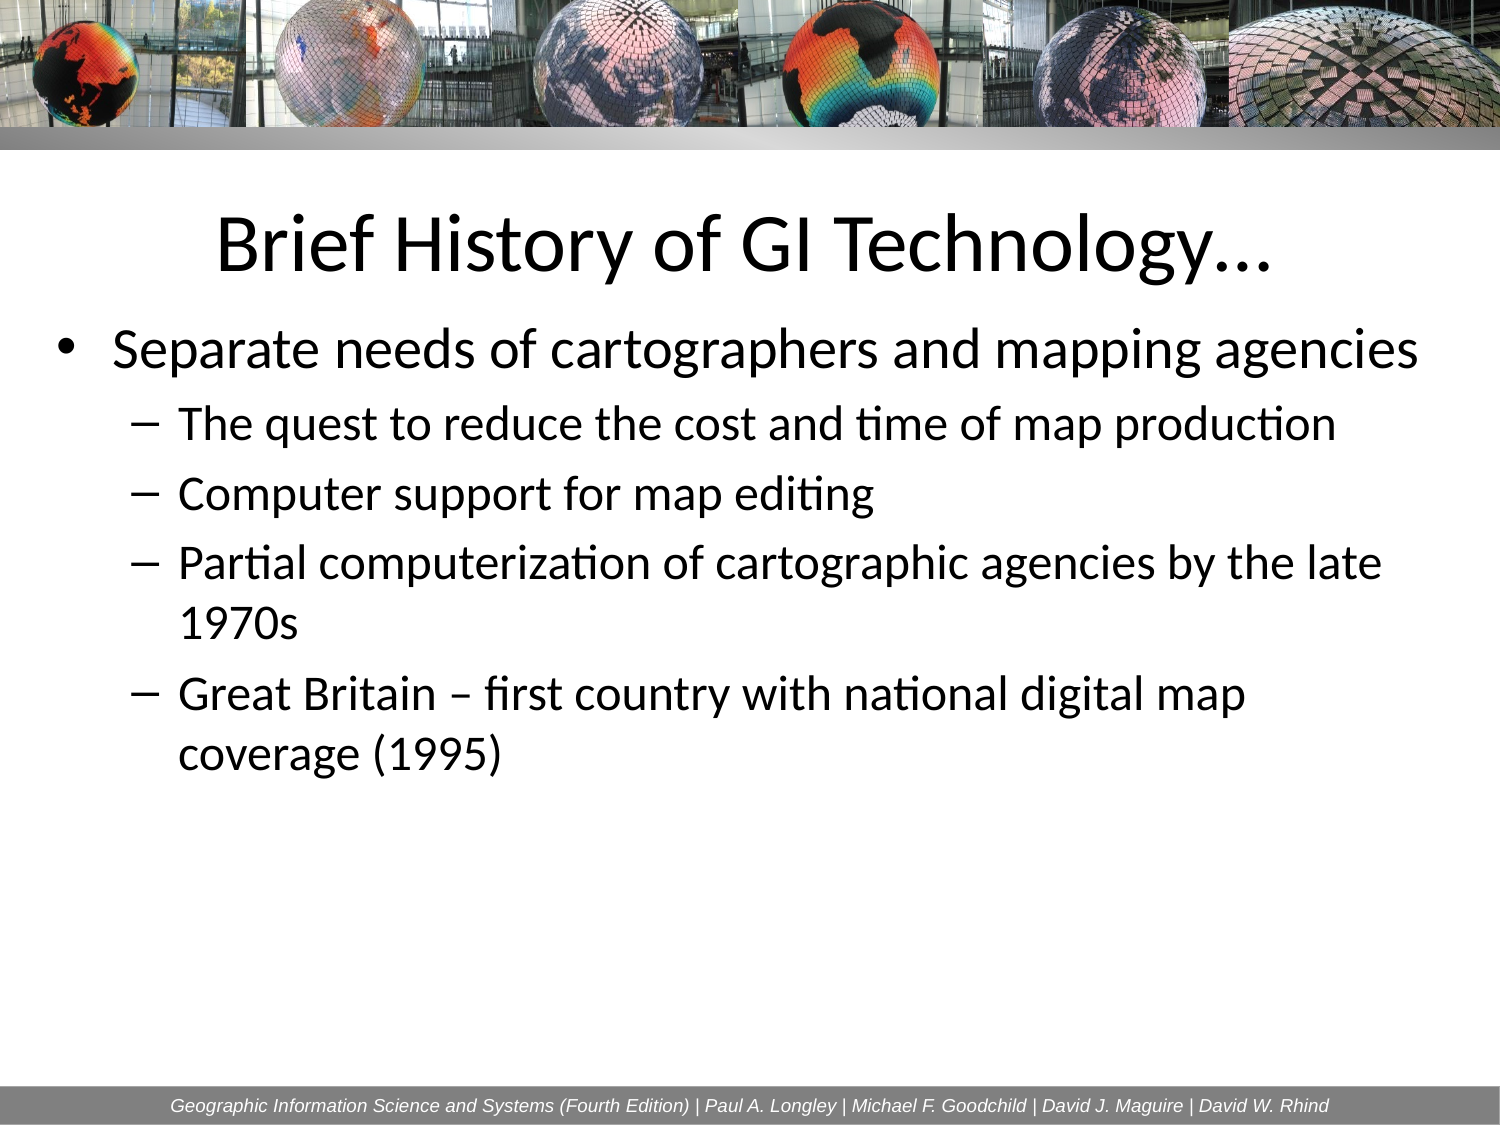

# Brief History of GI Technology…
Separate needs of cartographers and mapping agencies
The quest to reduce the cost and time of map production
Computer support for map editing
Partial computerization of cartographic agencies by the late 1970s
Great Britain – first country with national digital map coverage (1995)